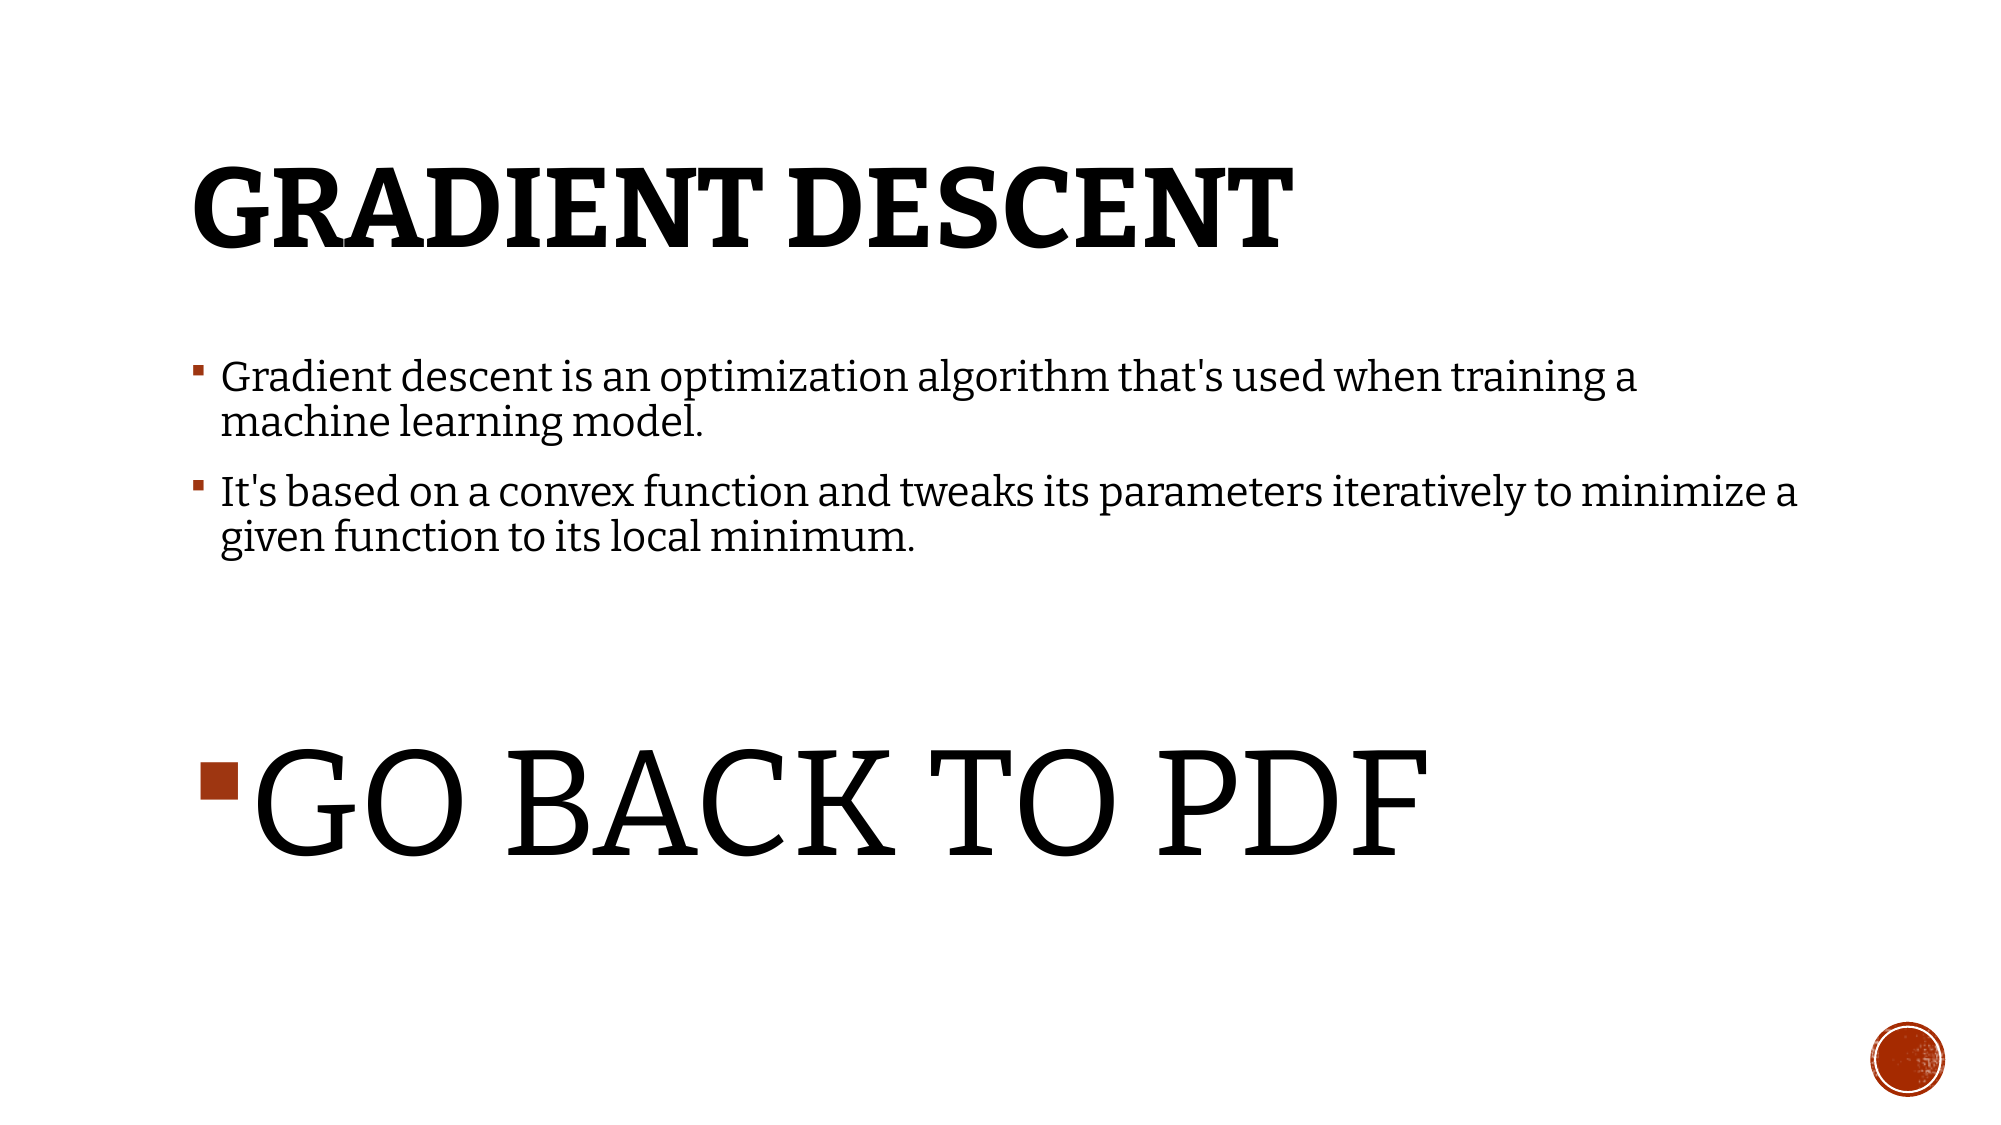

# Gradient Descent
Gradient descent is an optimization algorithm that's used when training a machine learning model.
It's based on a convex function and tweaks its parameters iteratively to minimize a given function to its local minimum.

GO BACK TO PDF